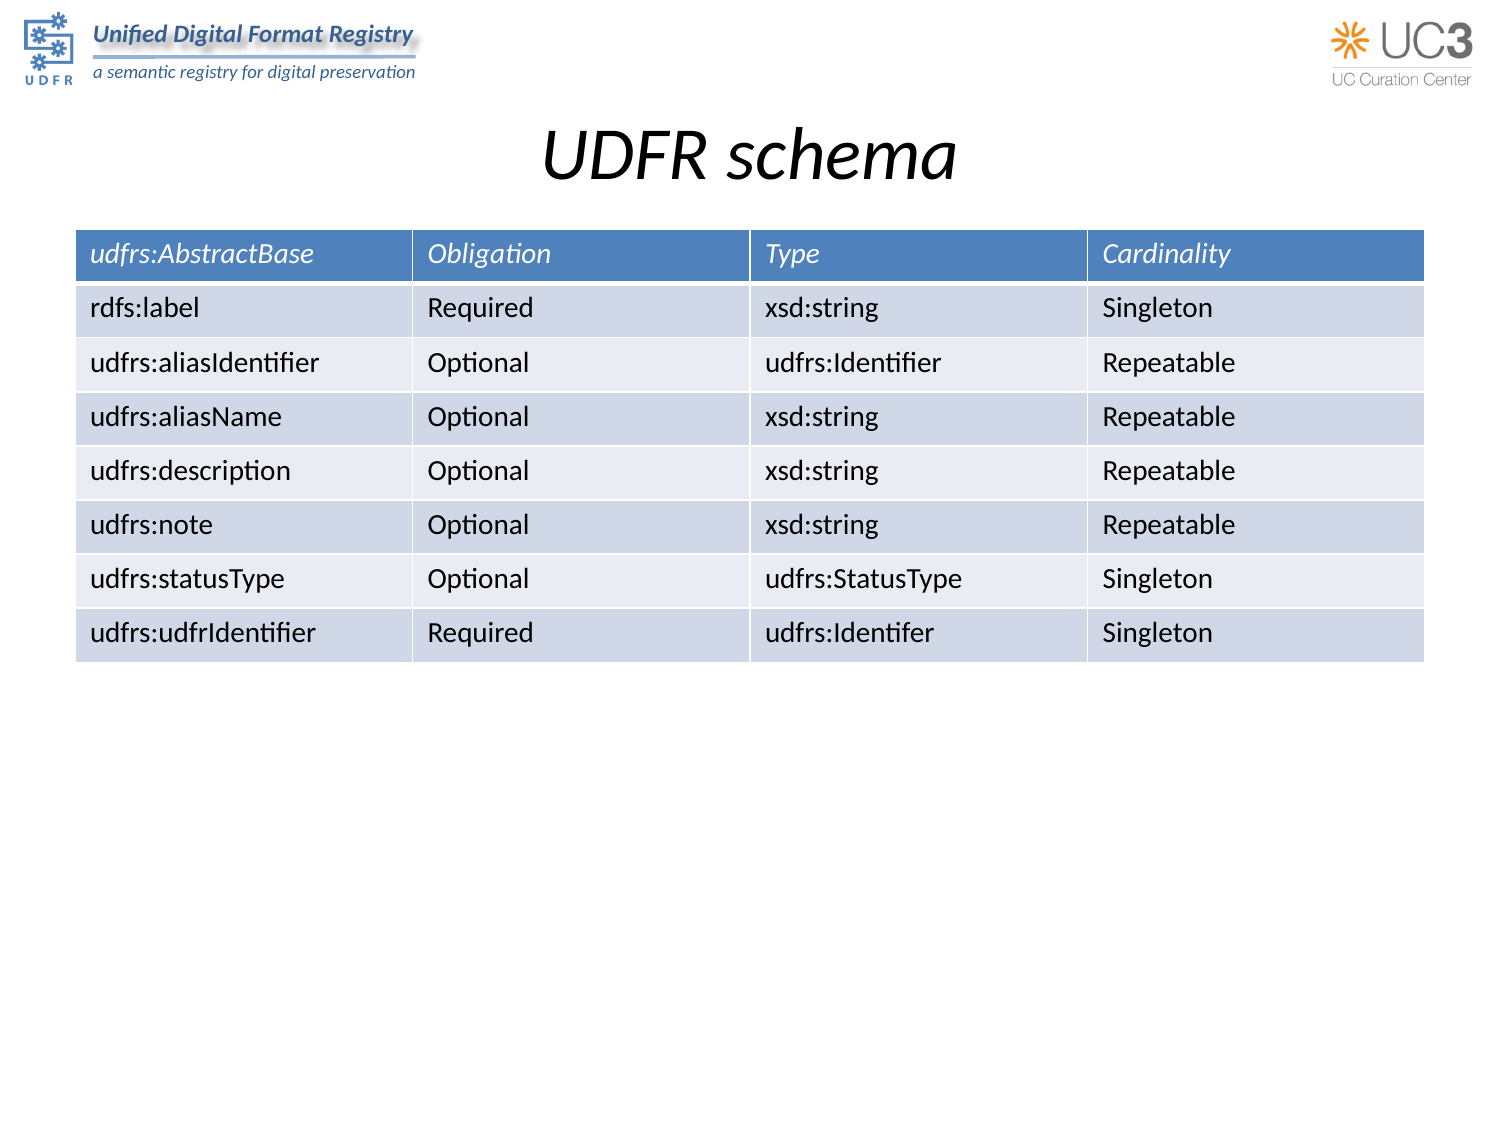

# UDFR schema
| udfrs:AbstractBase | Obligation | Type | Cardinality |
| --- | --- | --- | --- |
| rdfs:label | Required | xsd:string | Singleton |
| udfrs:aliasIdentifier | Optional | udfrs:Identifier | Repeatable |
| udfrs:aliasName | Optional | xsd:string | Repeatable |
| udfrs:description | Optional | xsd:string | Repeatable |
| udfrs:note | Optional | xsd:string | Repeatable |
| udfrs:statusType | Optional | udfrs:StatusType | Singleton |
| udfrs:udfrIdentifier | Required | udfrs:Identifer | Singleton |